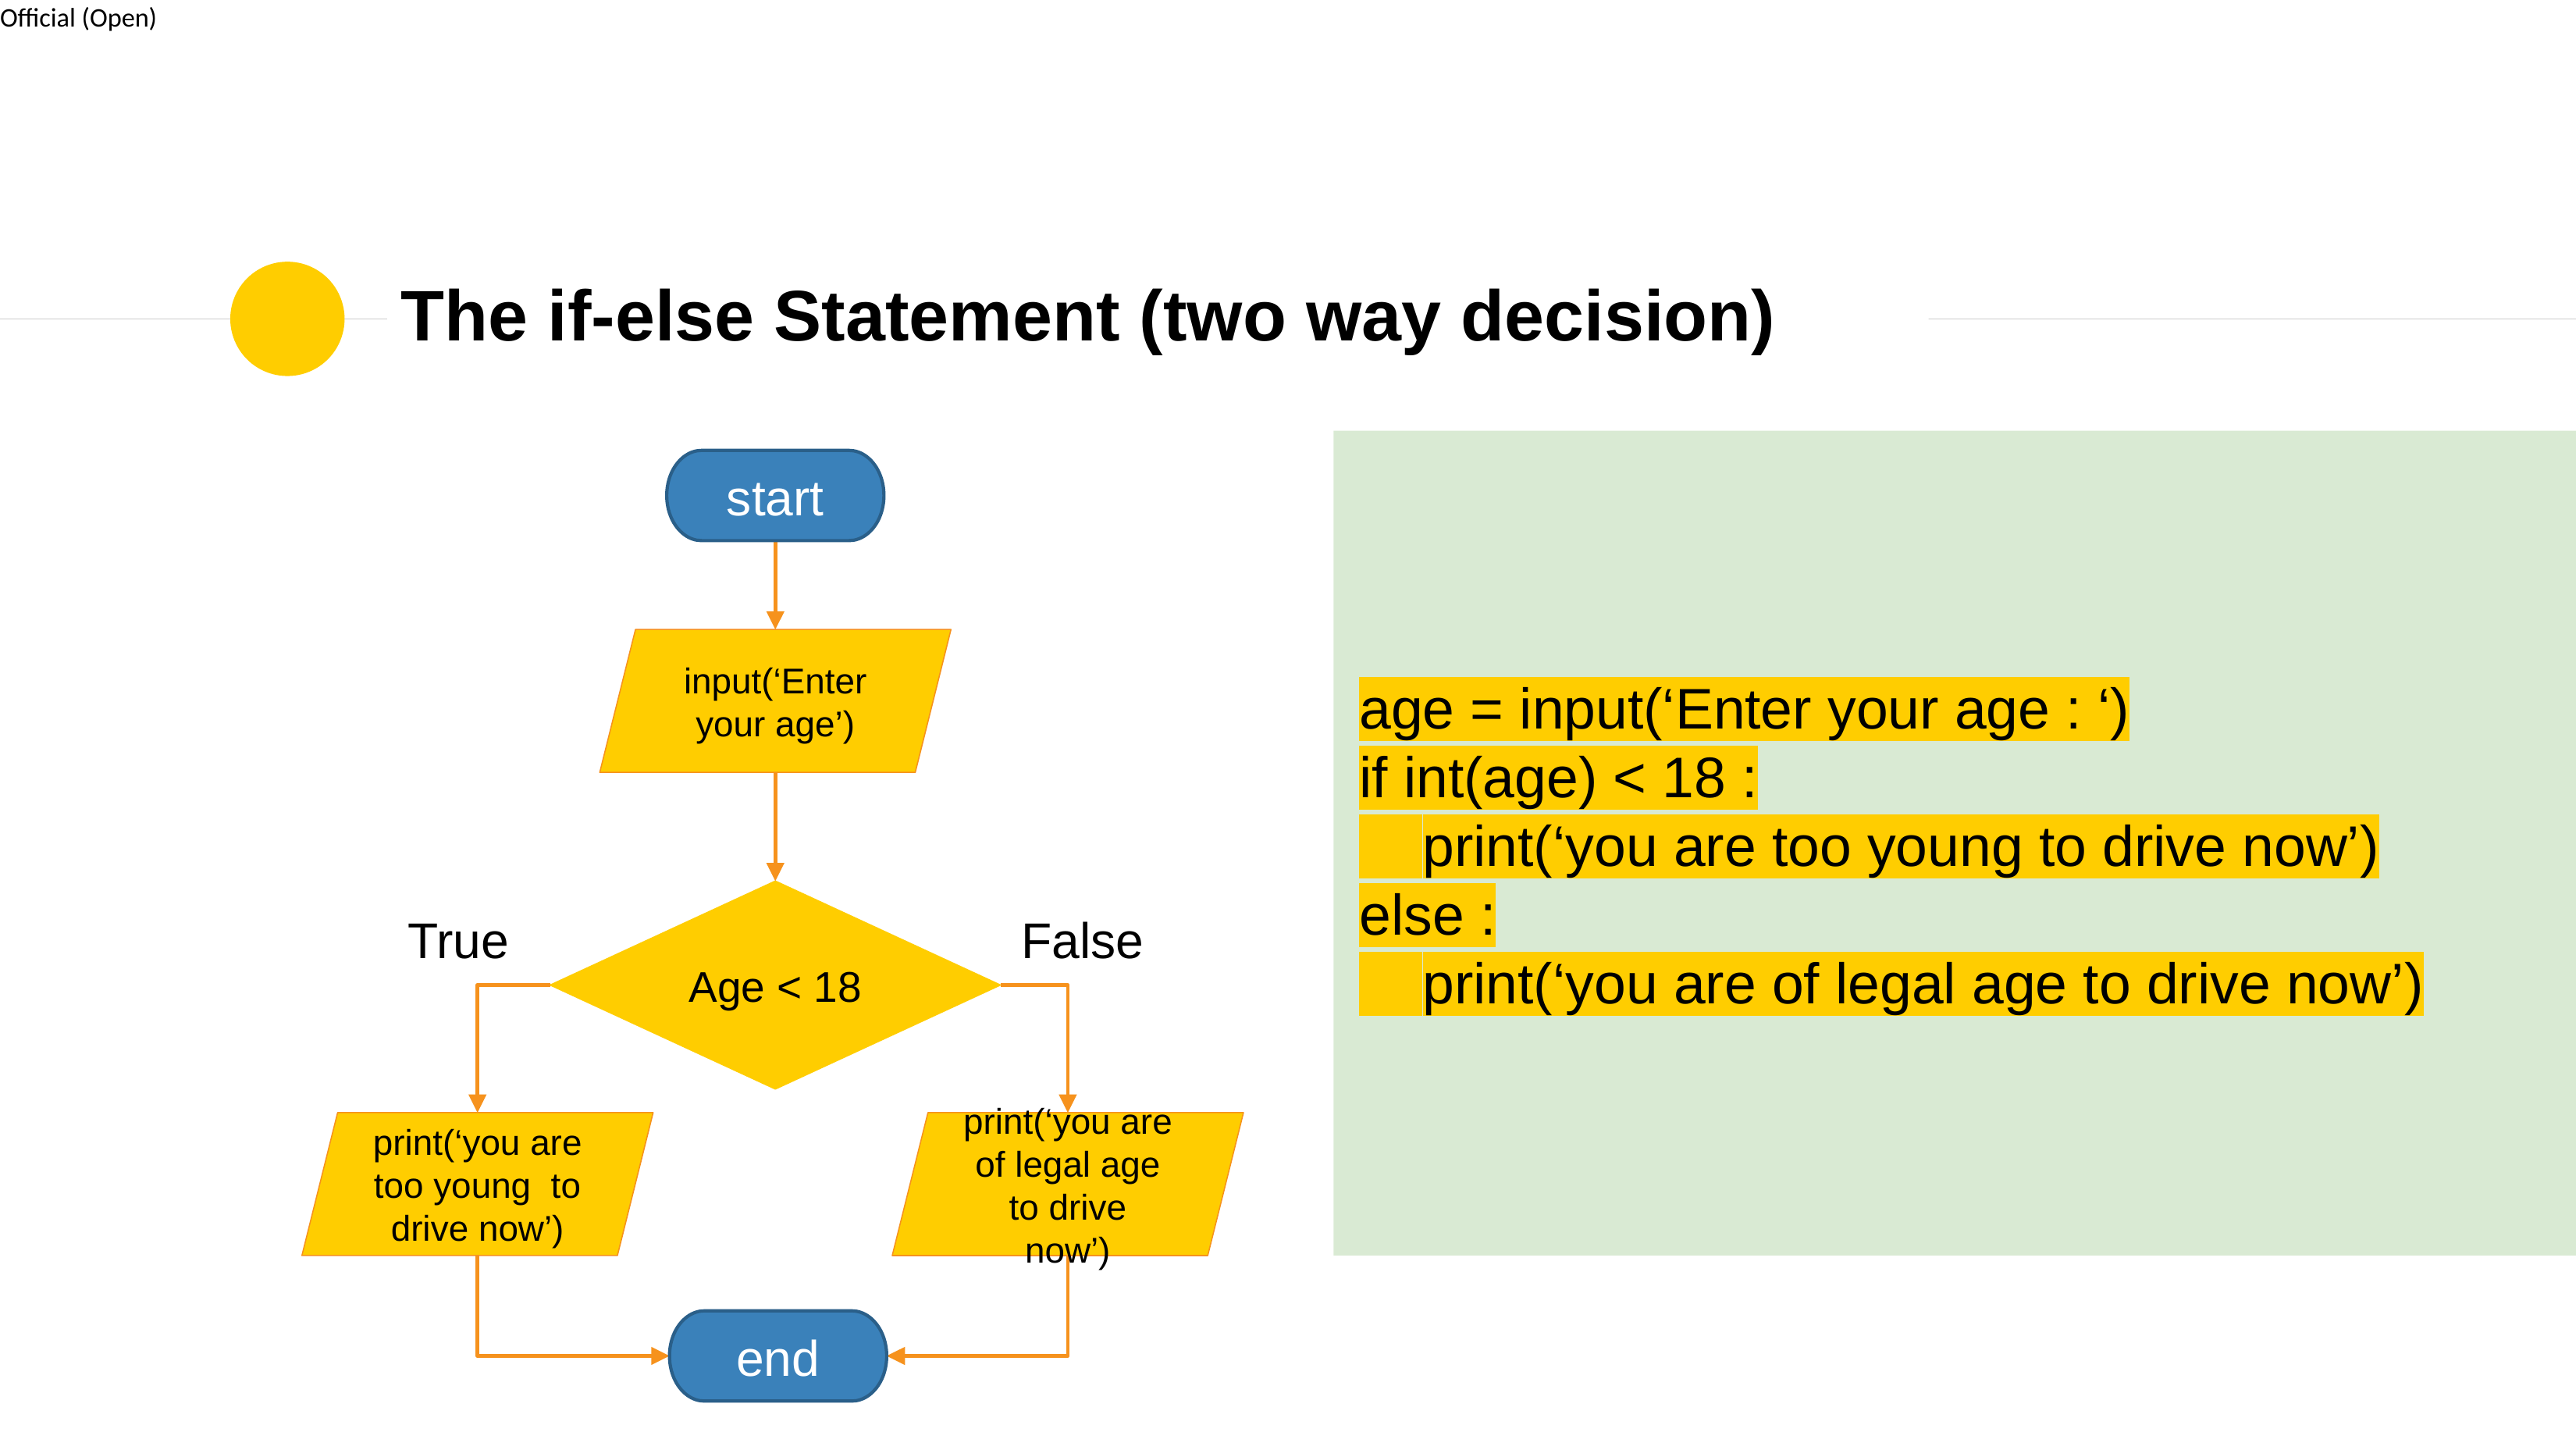

# The if-else Statement (two way decision)
age = input(‘Enter your age : ‘)
if int(age) < 18 :
    print(‘you are too young to drive now’)
else :
    print(‘you are of legal age to drive now’)
start
input(‘Enter your age’)
Age < 18
True
False
print(‘you are too young  to drive now’)
print(‘you are of legal age to drive now’)
end